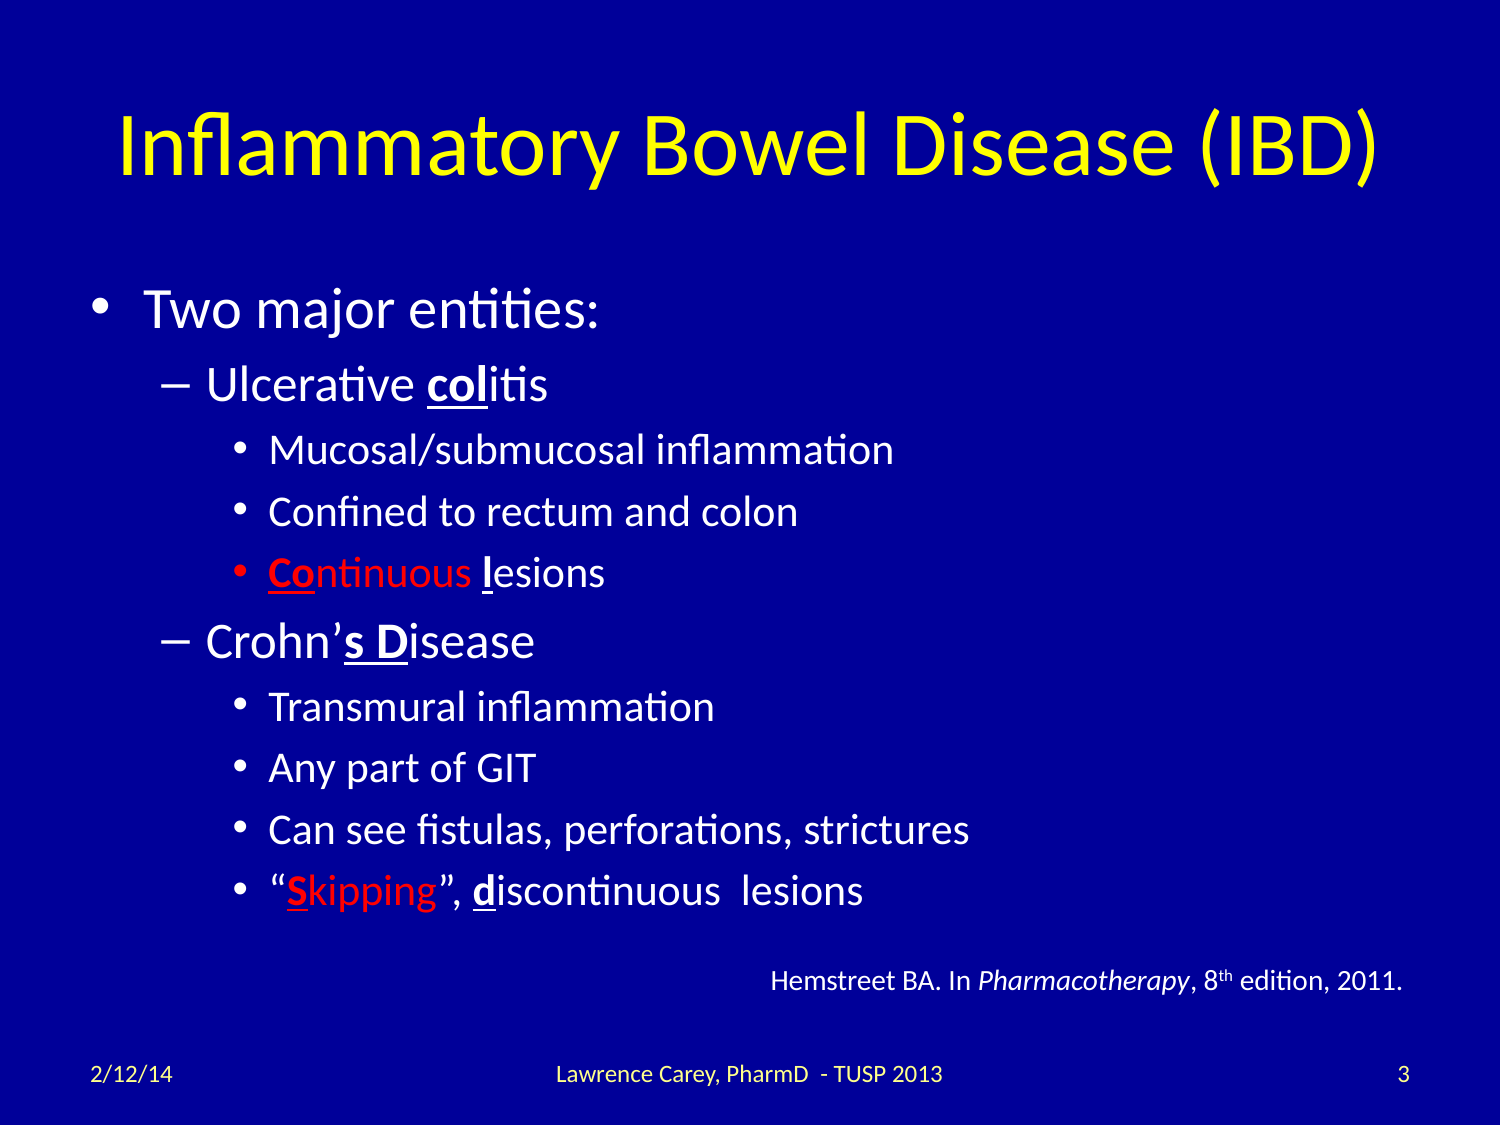

# Inflammatory Bowel Disease (IBD)
Two major entities:
Ulcerative colitis
Mucosal/submucosal inflammation
Confined to rectum and colon
Continuous lesions
Crohn’s Disease
Transmural inflammation
Any part of GIT
Can see fistulas, perforations, strictures
“Skipping”, discontinuous  lesions

Hemstreet BA. In Pharmacotherapy, 8th edition, 2011.

2/12/14
Lawrence Carey, PharmD  - TUSP 2013
3